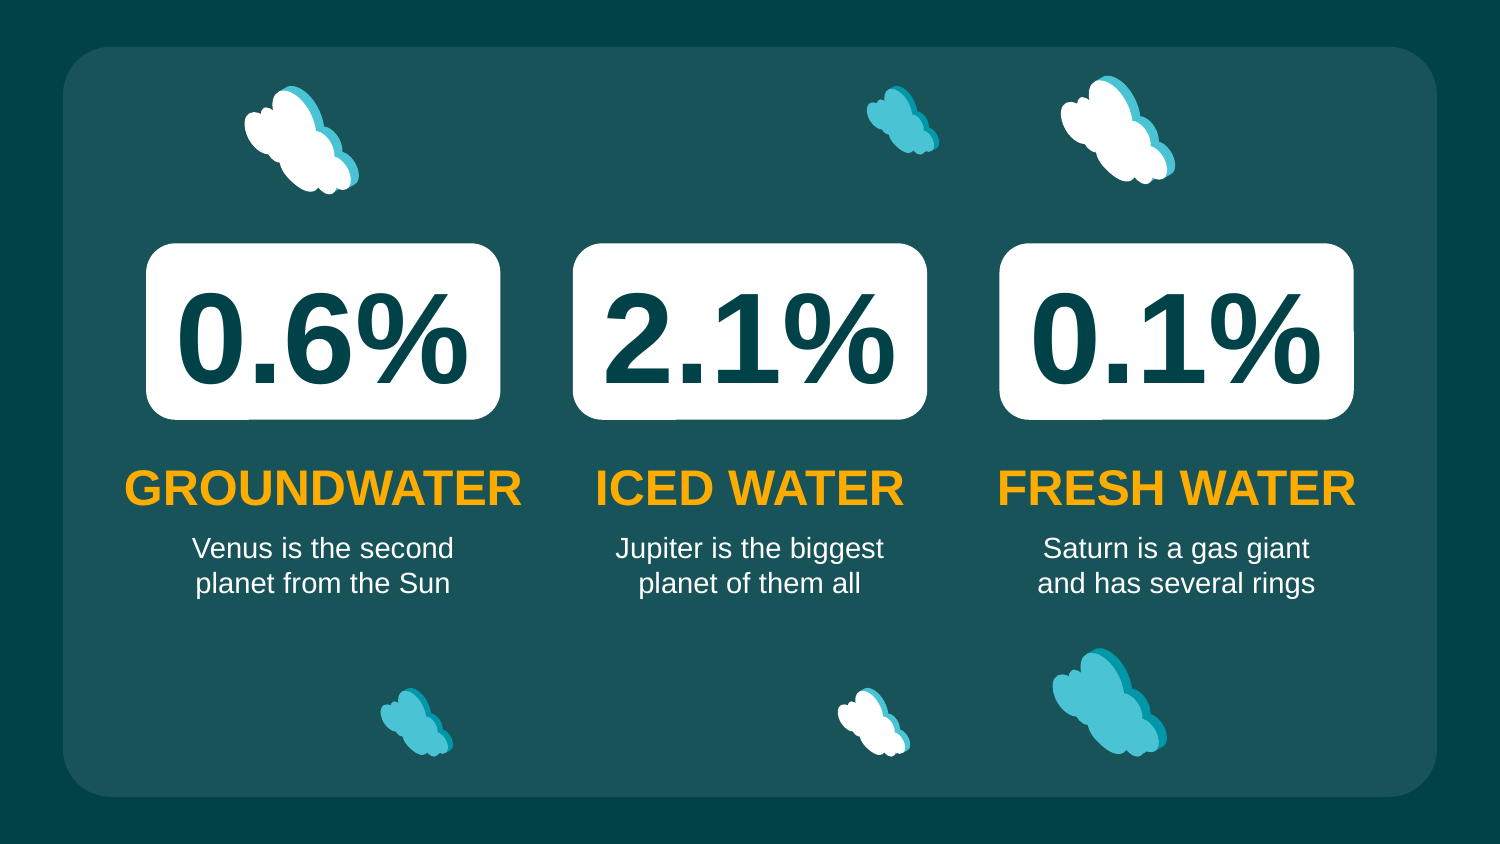

0.6%
0.1%
# 2.1%
GROUNDWATER
ICED WATER
FRESH WATER
Venus is the second planet from the Sun
Jupiter is the biggest planet of them all
Saturn is a gas giant and has several rings